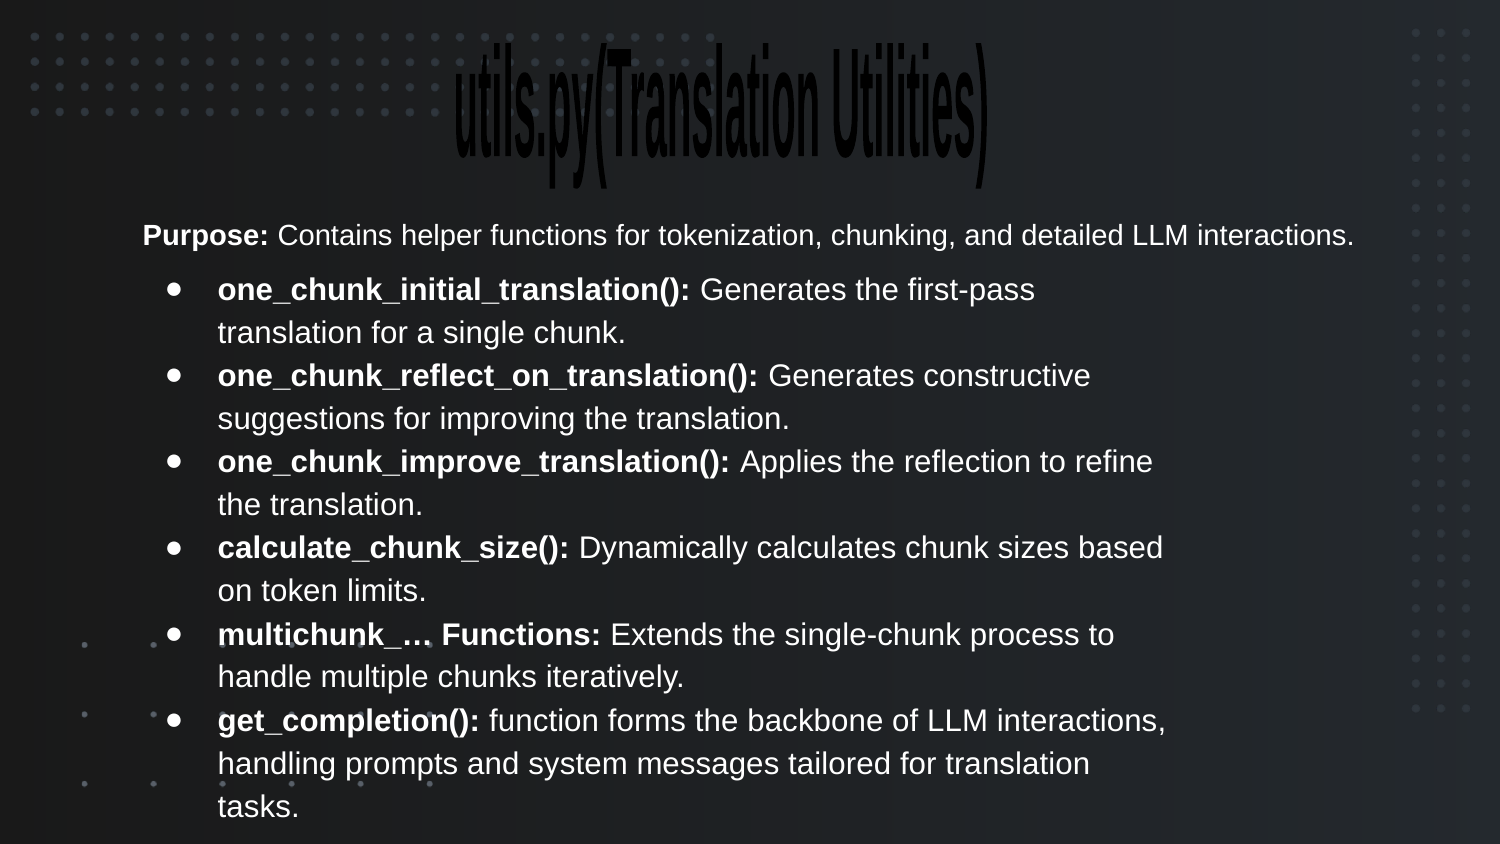

utils.py
(Translation Utilities)
Purpose: Contains helper functions for tokenization, chunking, and detailed LLM interactions.
one_chunk_initial_translation(): Generates the first-pass translation for a single chunk.
one_chunk_reflect_on_translation(): Generates constructive suggestions for improving the translation.
one_chunk_improve_translation(): Applies the reflection to refine the translation.
calculate_chunk_size(): Dynamically calculates chunk sizes based on token limits.
multichunk_… Functions: Extends the single-chunk process to handle multiple chunks iteratively.
get_completion(): function forms the backbone of LLM interactions, handling prompts and system messages tailored for translation tasks.